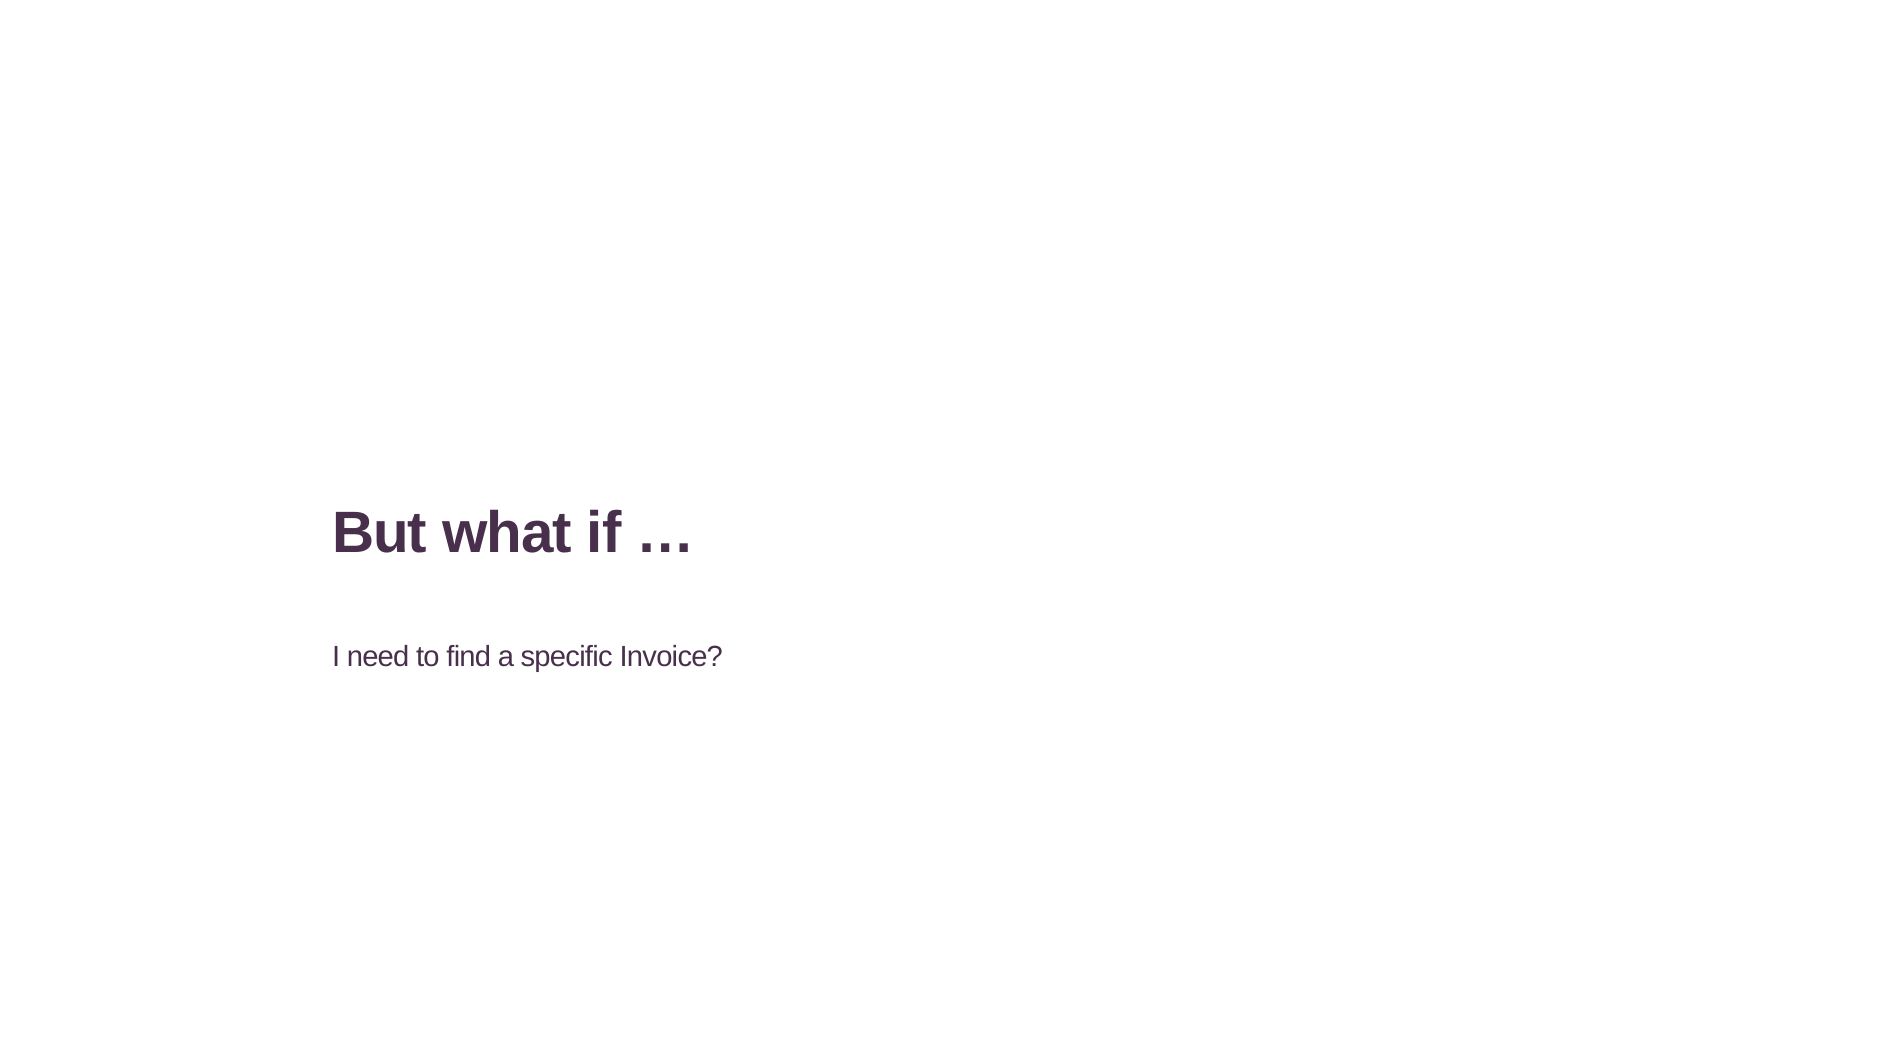

But what if …
I need to find a specific Invoice?